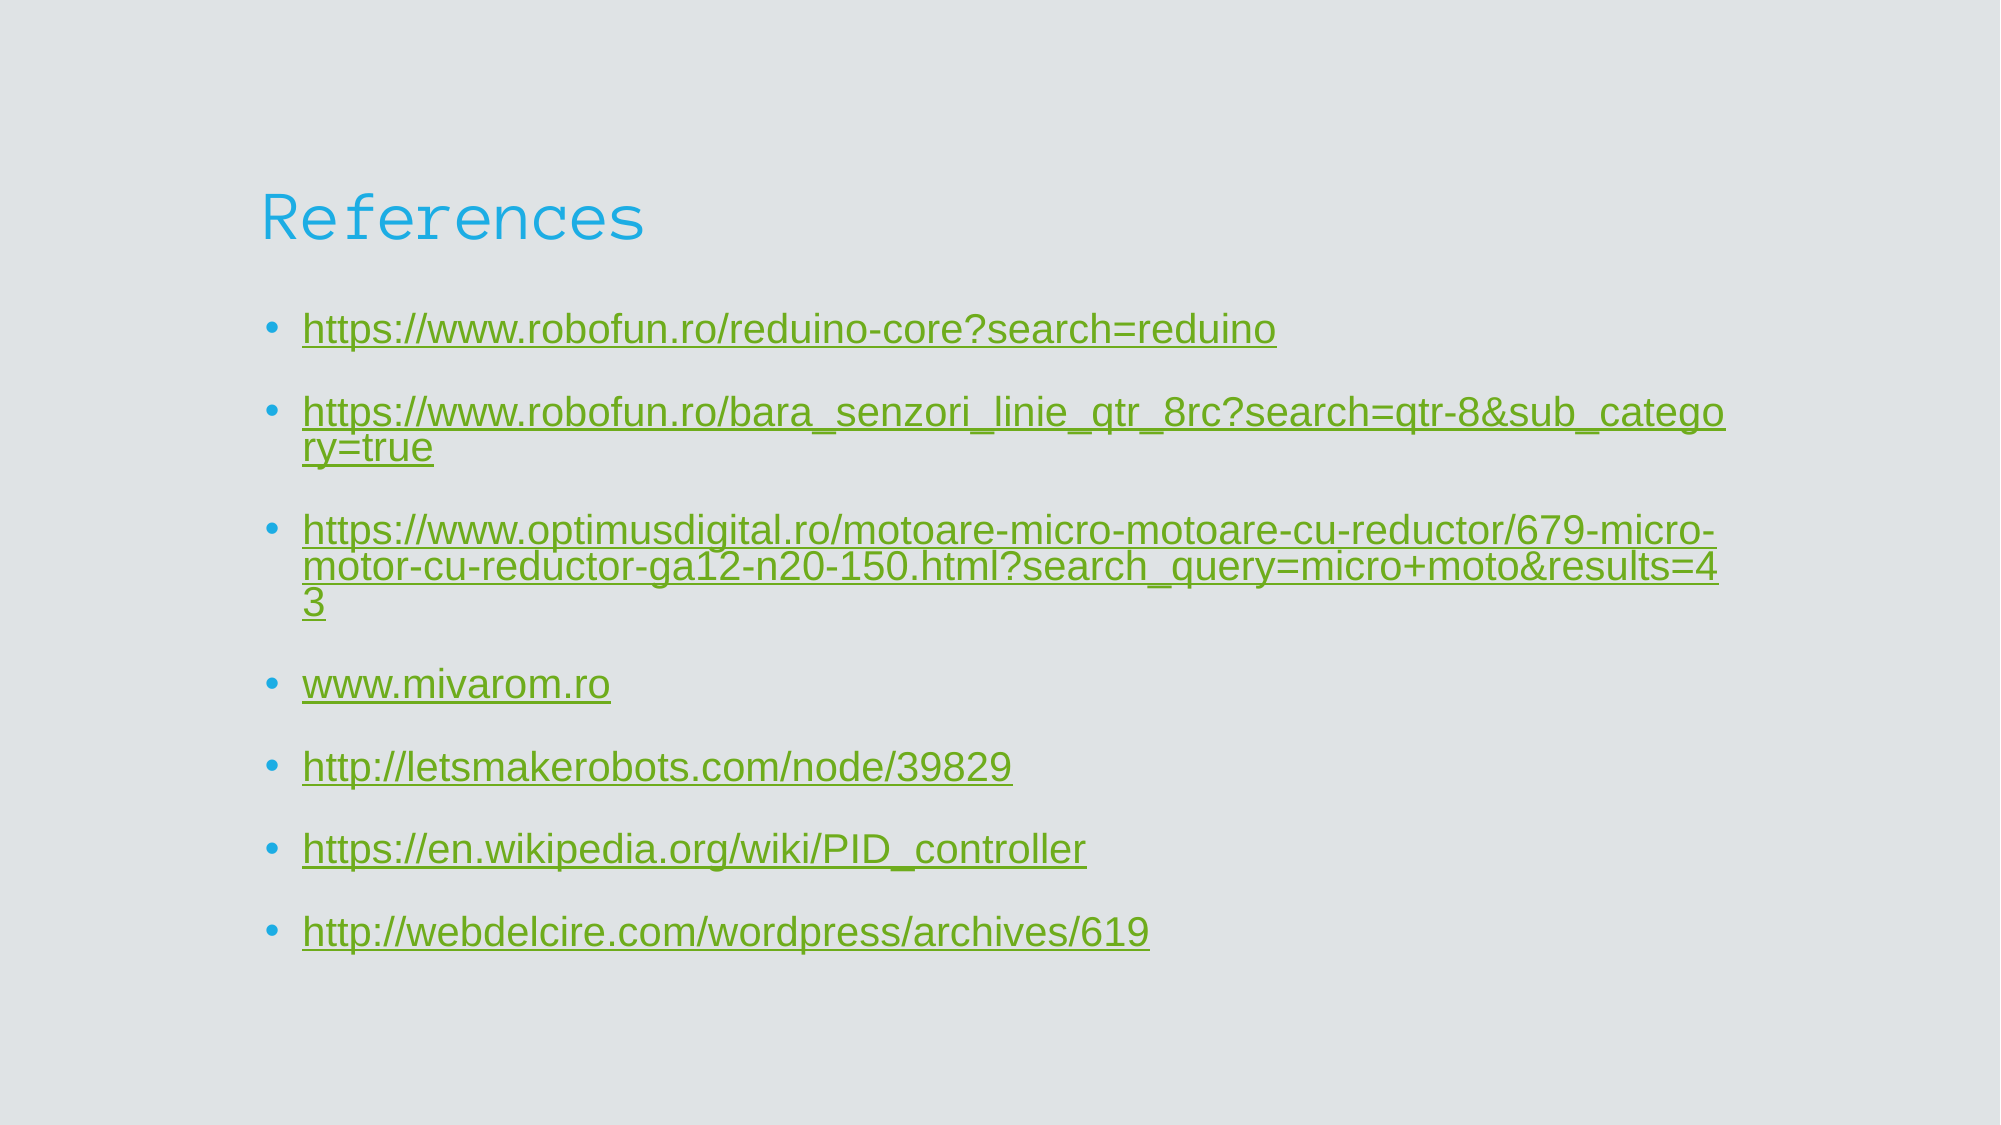

# References
https://www.robofun.ro/reduino-core?search=reduino
https://www.robofun.ro/bara_senzori_linie_qtr_8rc?search=qtr-8&sub_category=true
https://www.optimusdigital.ro/motoare-micro-motoare-cu-reductor/679-micro-motor-cu-reductor-ga12-n20-150.html?search_query=micro+moto&results=43
www.mivarom.ro
http://letsmakerobots.com/node/39829
https://en.wikipedia.org/wiki/PID_controller
http://webdelcire.com/wordpress/archives/619